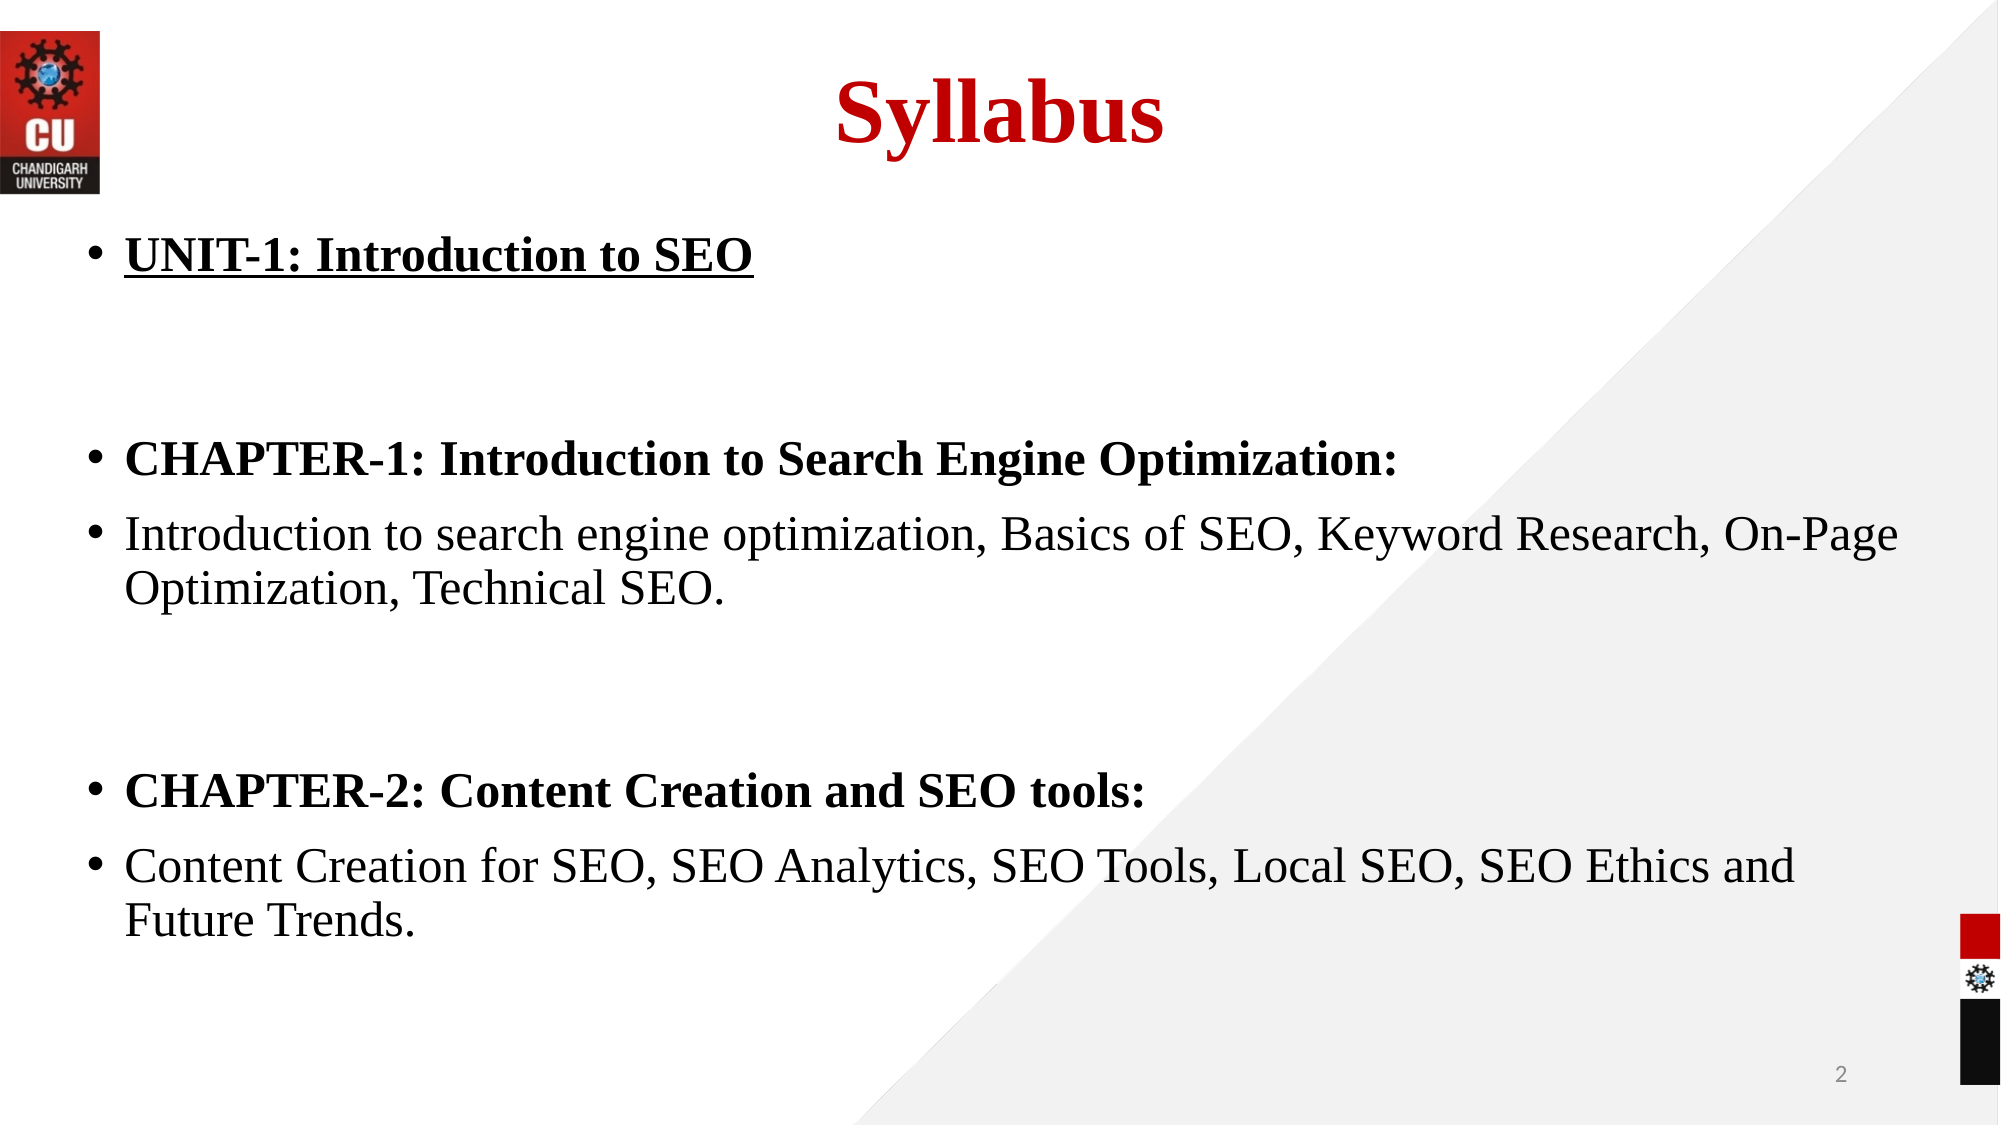

# Syllabus
UNIT-1: Introduction to SEO

CHAPTER-1: Introduction to Search Engine Optimization:
Introduction to search engine optimization, Basics of SEO, Keyword Research, On-Page Optimization, Technical SEO.

CHAPTER-2: Content Creation and SEO tools:
Content Creation for SEO, SEO Analytics, SEO Tools, Local SEO, SEO Ethics and Future Trends.

2